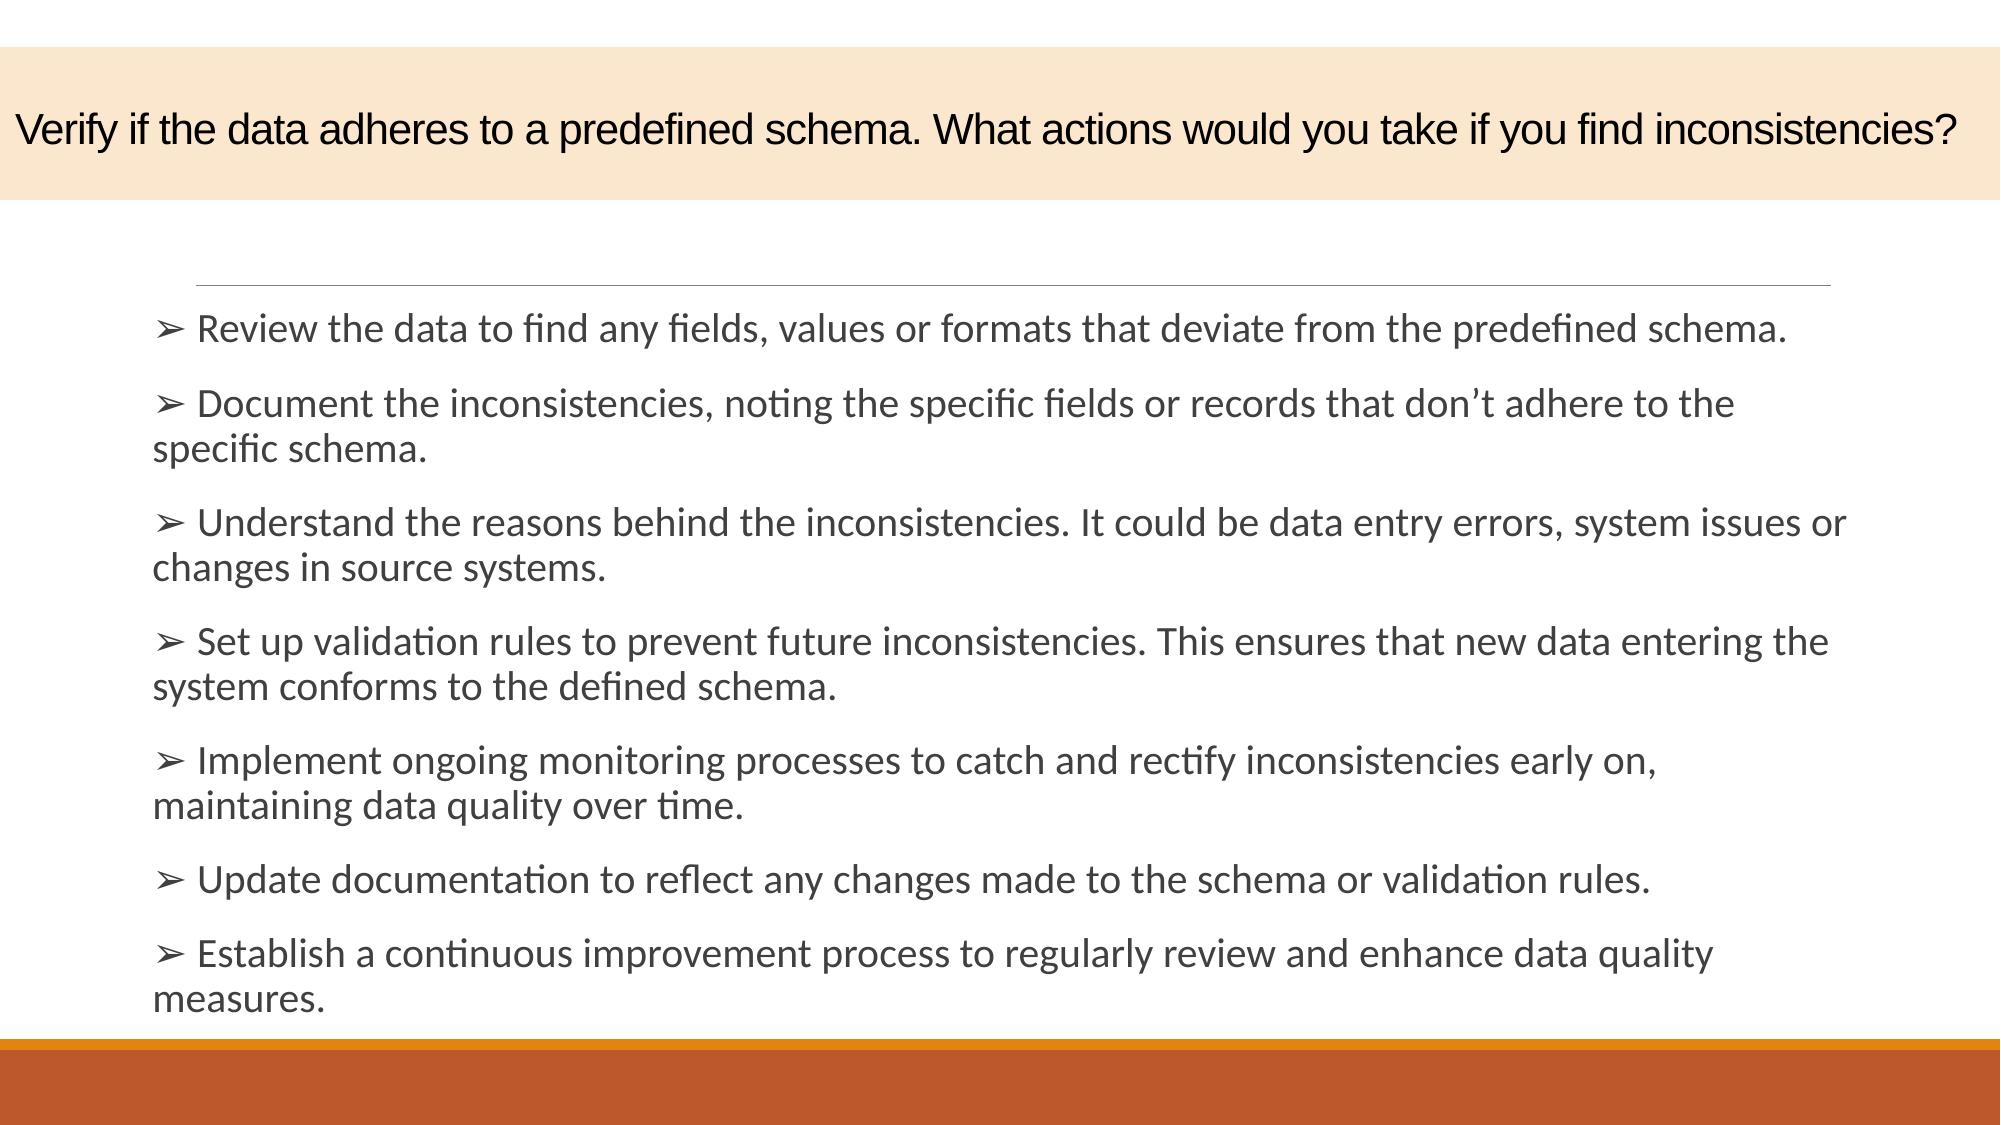

# Verify if the data adheres to a predefined schema. What actions would you take if you find inconsistencies?
➢ Review the data to find any fields, values or formats that deviate from the predefined schema.
➢ Document the inconsistencies, noting the specific fields or records that don’t adhere to the specific schema.
➢ Understand the reasons behind the inconsistencies. It could be data entry errors, system issues or changes in source systems.
➢ Set up validation rules to prevent future inconsistencies. This ensures that new data entering the system conforms to the defined schema.
➢ Implement ongoing monitoring processes to catch and rectify inconsistencies early on, maintaining data quality over time.
➢ Update documentation to reflect any changes made to the schema or validation rules.
➢ Establish a continuous improvement process to regularly review and enhance data quality measures.